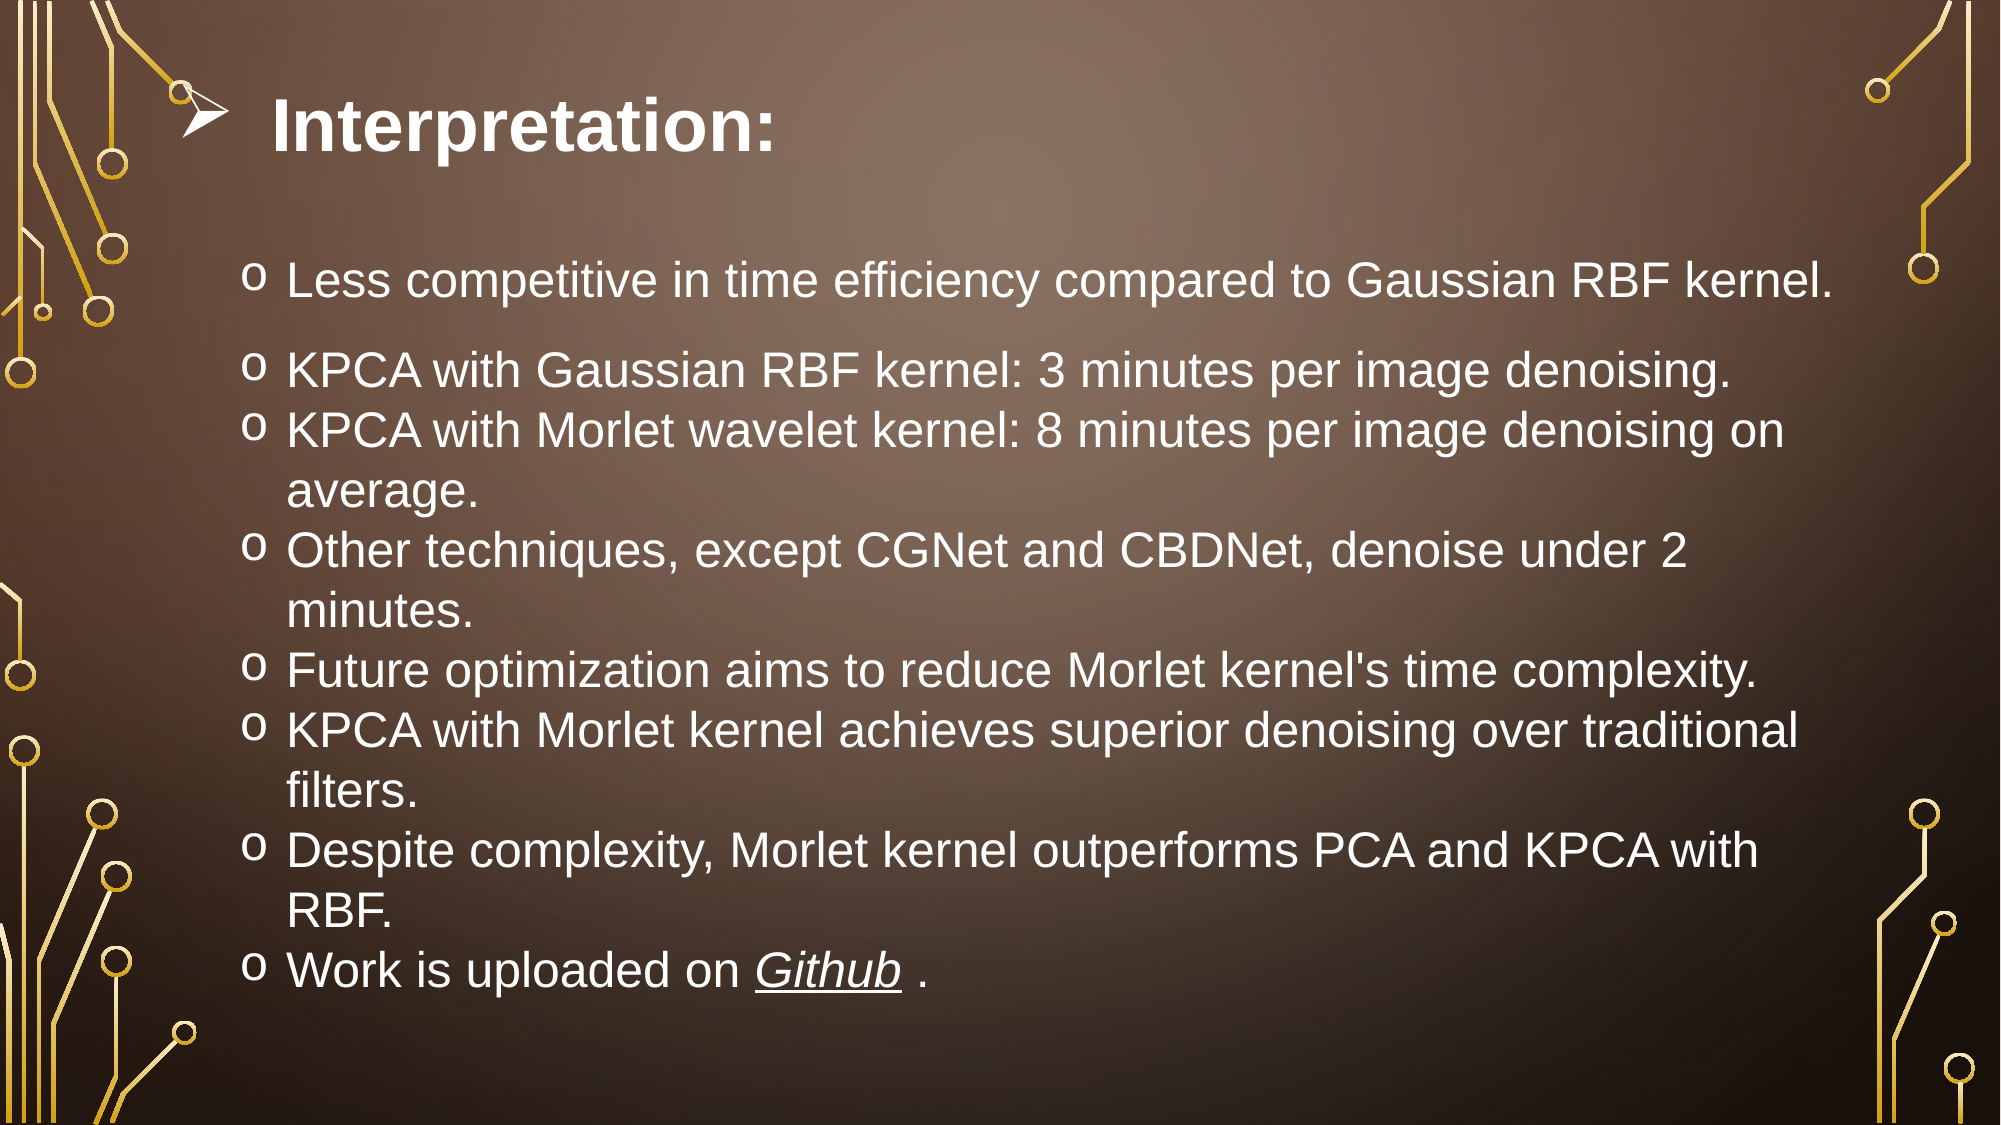

Interpretation:
Less competitive in time efficiency compared to Gaussian RBF kernel.
KPCA with Gaussian RBF kernel: 3 minutes per image denoising.
KPCA with Morlet wavelet kernel: 8 minutes per image denoising on average.
Other techniques, except CGNet and CBDNet, denoise under 2 minutes.
Future optimization aims to reduce Morlet kernel's time complexity.
KPCA with Morlet kernel achieves superior denoising over traditional filters.
Despite complexity, Morlet kernel outperforms PCA and KPCA with RBF.
Work is uploaded on Github .